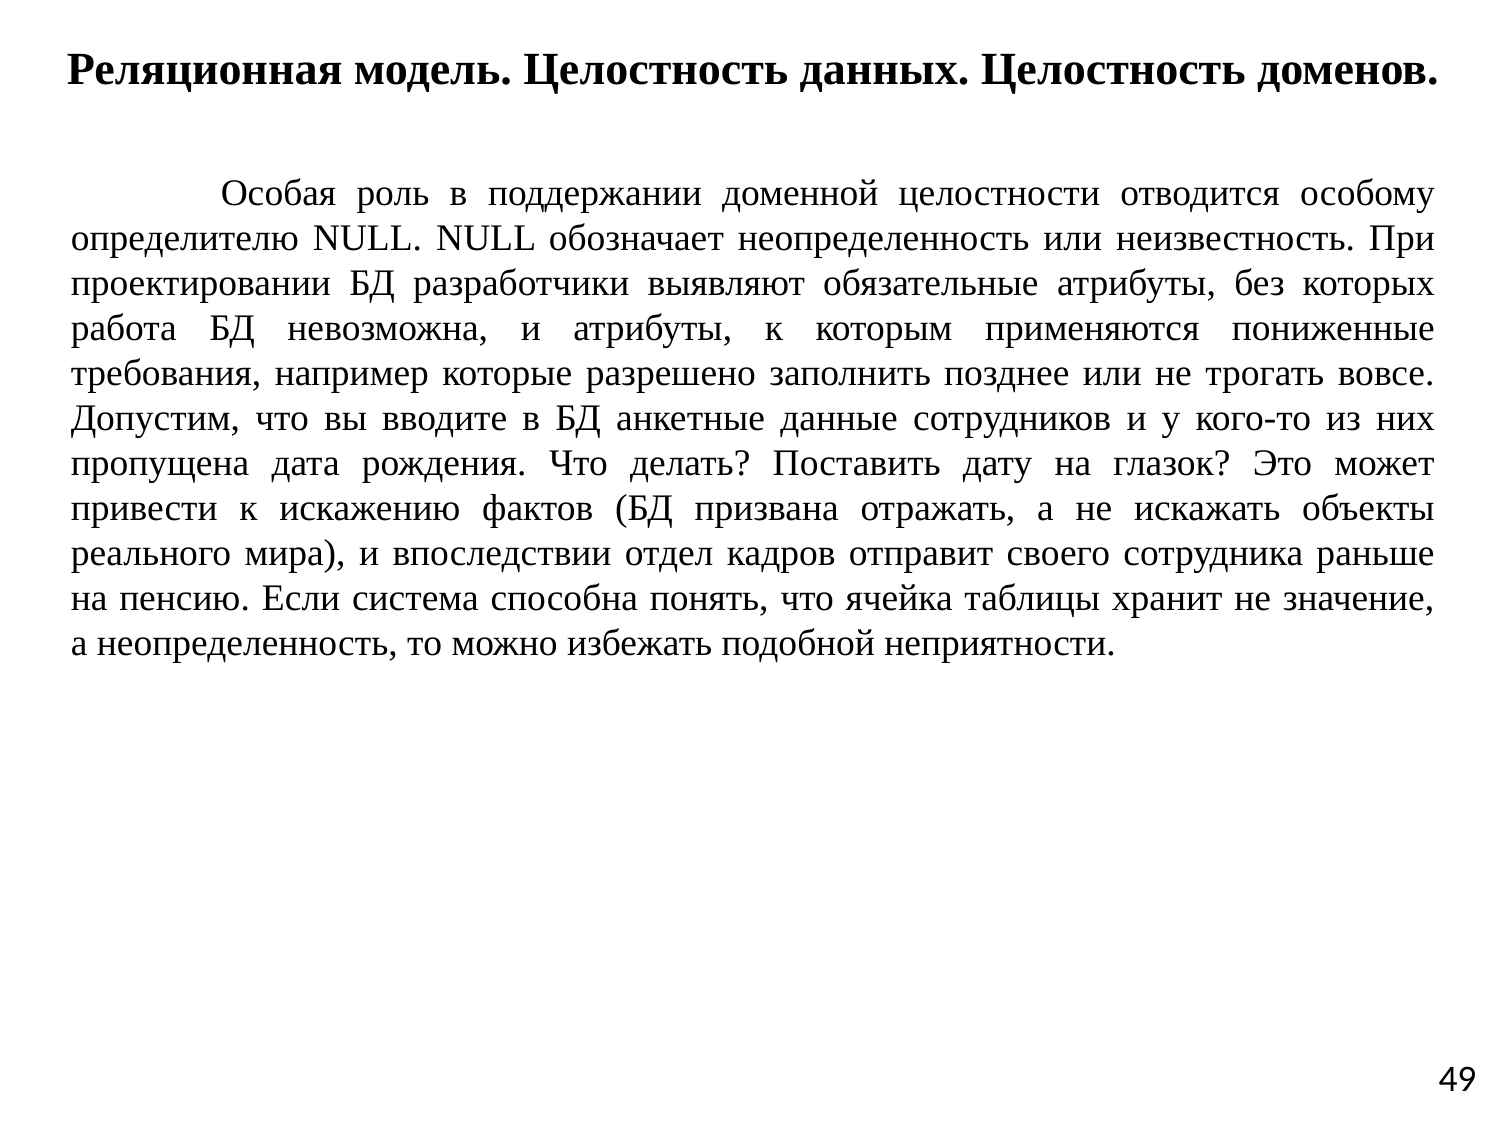

# Реляционная модель. Целостность данных. Целостность доменов.
	Особая роль в поддержании доменной целостности отводится особому определителю NULL. NULL обозначает неопределенность или неизвестность. При проектировании БД разработчики выявляют обязательные атрибуты, без которых работа БД невозможна, и атрибуты, к которым применяются пониженные требования, например которые разрешено заполнить позднее или не трогать вовсе. Допустим, что вы вводите в БД анкетные данные сотрудников и у кого-то из них пропущена дата рождения. Что делать? Поставить дату на глазок? Это может привести к искажению фактов (БД призвана отражать, а не искажать объекты реального мира), и впоследствии отдел кадров отправит своего сотрудника раньше на пенсию. Если система способна понять, что ячейка таблицы хранит не значение, а неопределенность, то можно избежать подобной неприятности.
49